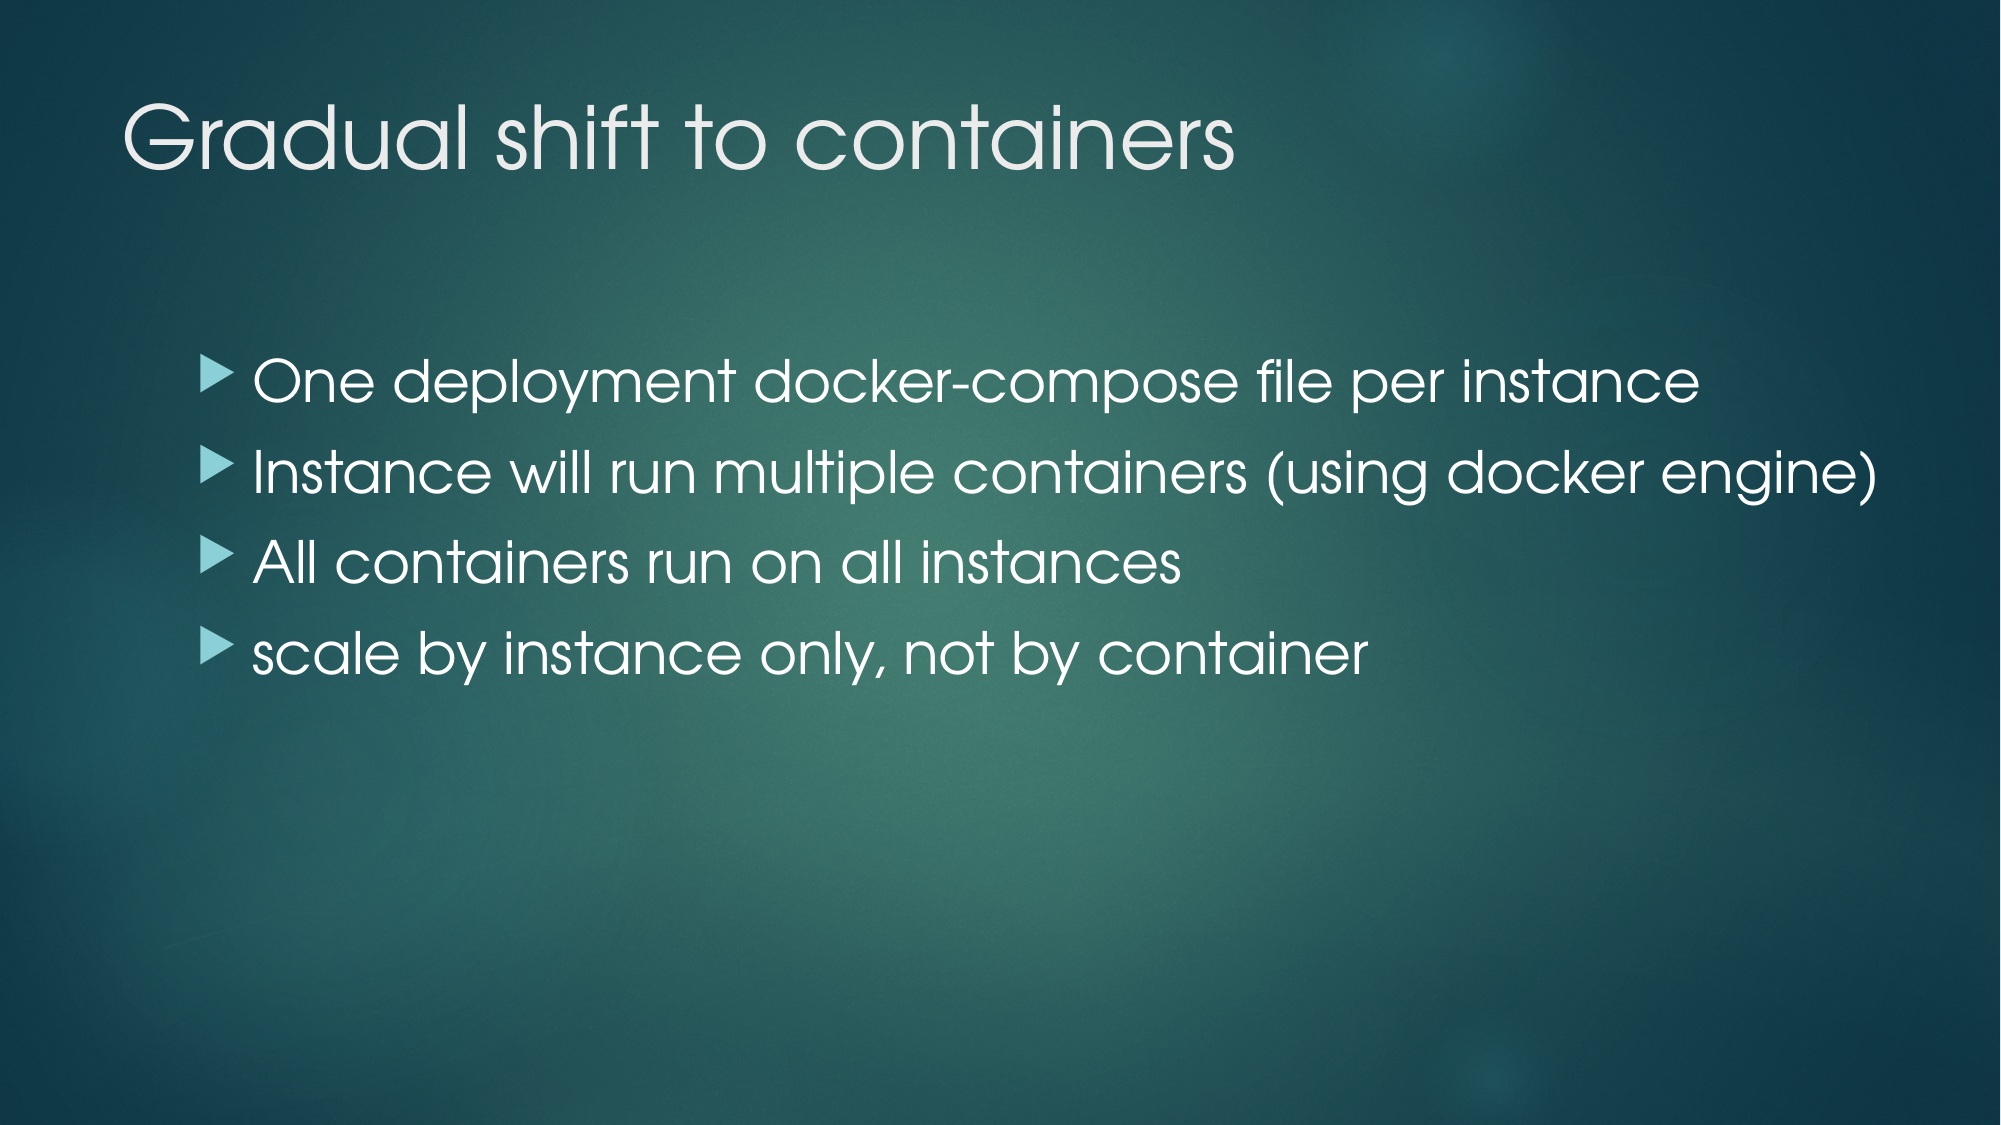

# Gradual shift to containers
One deployment docker-compose file per instance
Instance will run multiple containers (using docker engine)
All containers run on all instances
scale by instance only, not by container